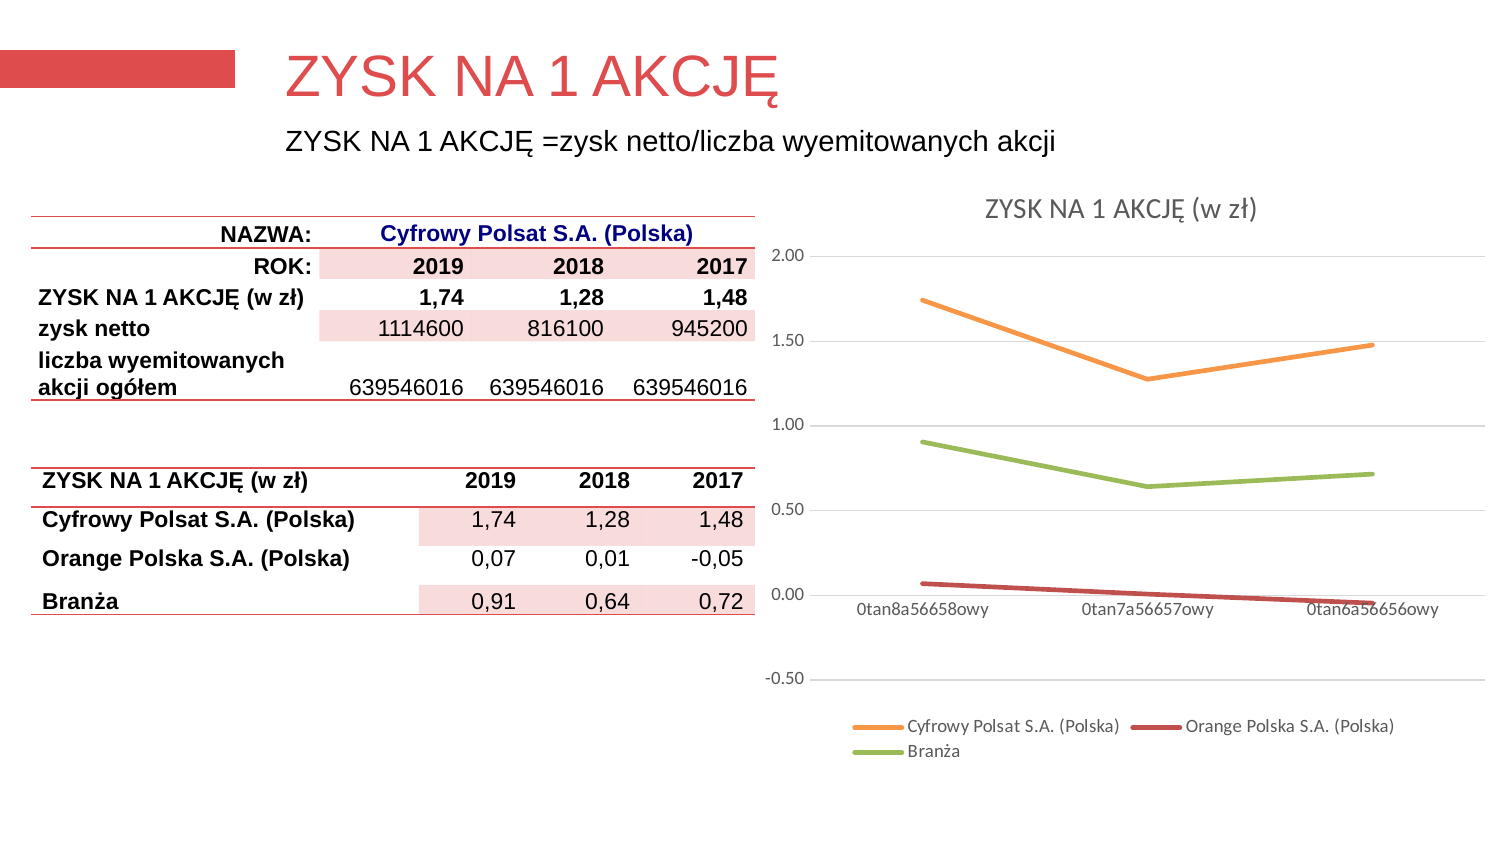

# ZYSK NA 1 AKCJĘ
ZYSK NA 1 AKCJĘ =zysk netto/liczba wyemitowanych akcji

### Chart: ZYSK NA 1 AKCJĘ (w zł)

| Category | Cyfrowy Polsat S.A. (Polska) | Orange Polska S.A. (Polska) | Branża |
|---|---|---|---|
| 2019 | 1.7427987542963603 | 0.06934086287932834 | 0.9060698085878442 |
| 2018 | 1.2760614241712358 | 0.007619875041684432 | 0.6418406496064601 |
| 2017 | 1.4779233649389194 | -0.045719250250106584 | 0.7161020573444064 |
| NAZWA: | Cyfrowy Polsat S.A. (Polska) |  |  |
| --- | --- | --- | --- |
| ROK: | 2019 | 2018 | 2017 |
| ZYSK NA 1 AKCJĘ (w zł) | 1,74 | 1,28 | 1,48 |
| zysk netto | 1114600 | 816100 | 945200 |
| liczba wyemitowanych akcji ogółem | 639546016 | 639546016 | 639546016 |
| ZYSK NA 1 AKCJĘ (w zł) | 2019 | 2018 | 2017 |
| --- | --- | --- | --- |
| Cyfrowy Polsat S.A. (Polska) | 1,74 | 1,28 | 1,48 |
| Orange Polska S.A. (Polska) | 0,07 | 0,01 | -0,05 |
| Branża | 0,91 | 0,64 | 0,72 |